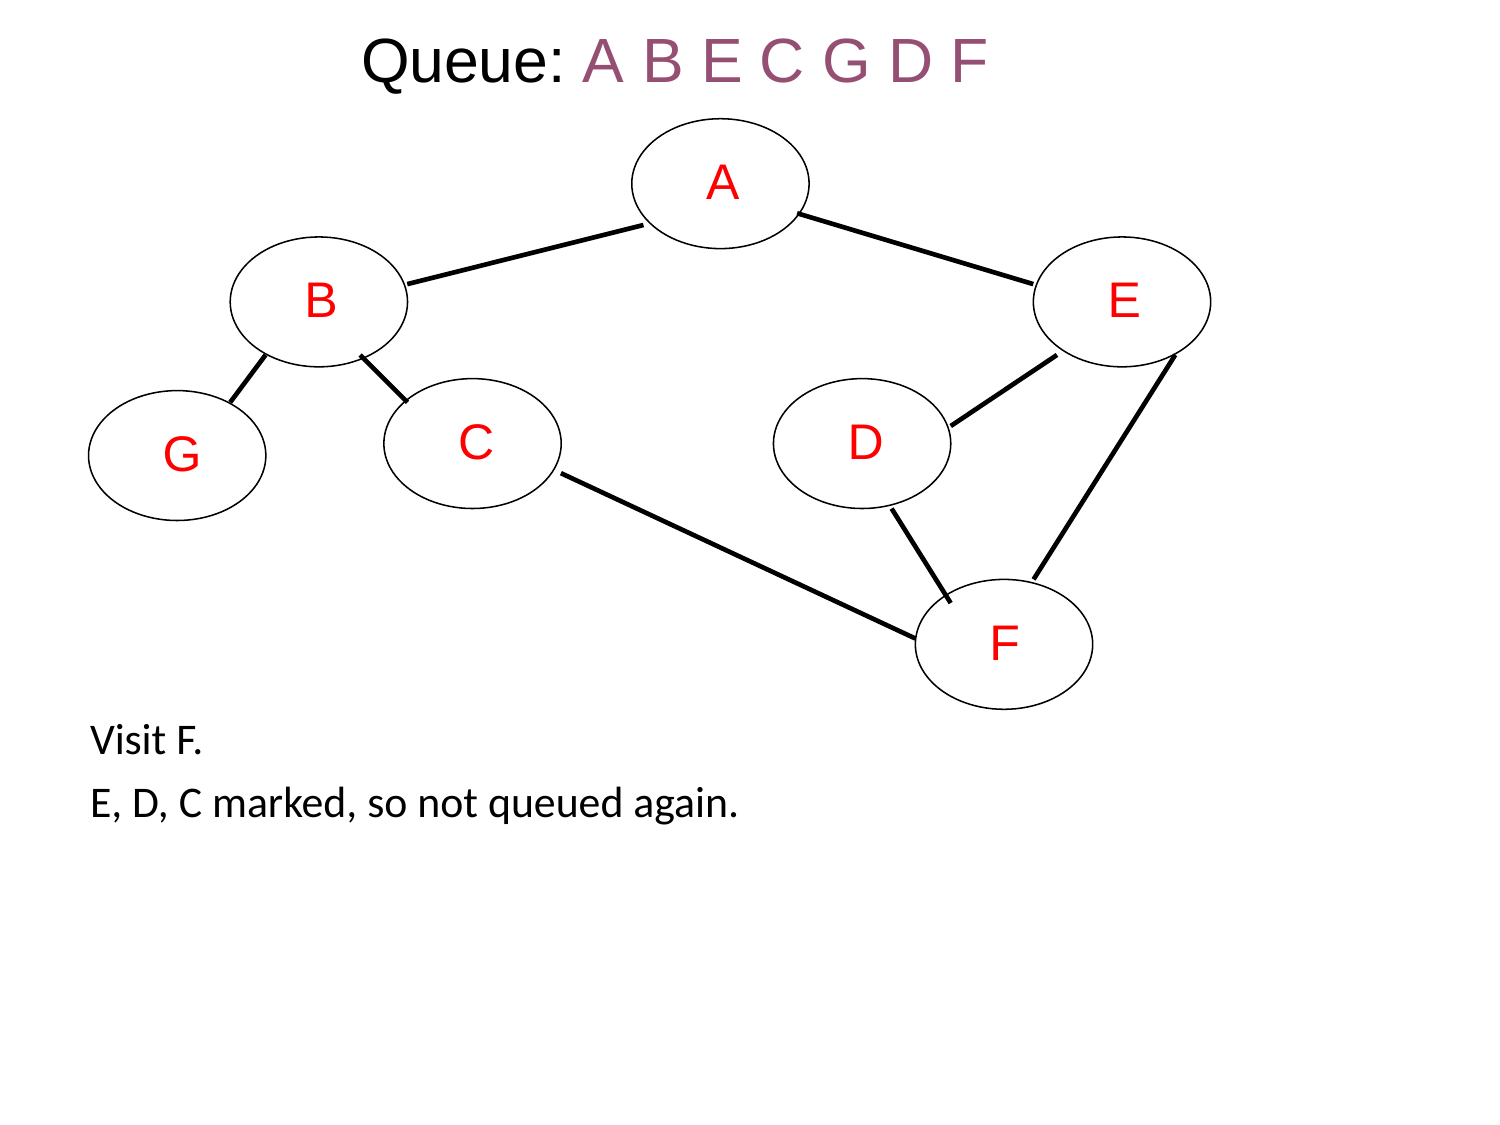

Queue: A B E C G D F

A

B

E

C

D

G

F
Visit F.
E, D, C marked, so not queued again.